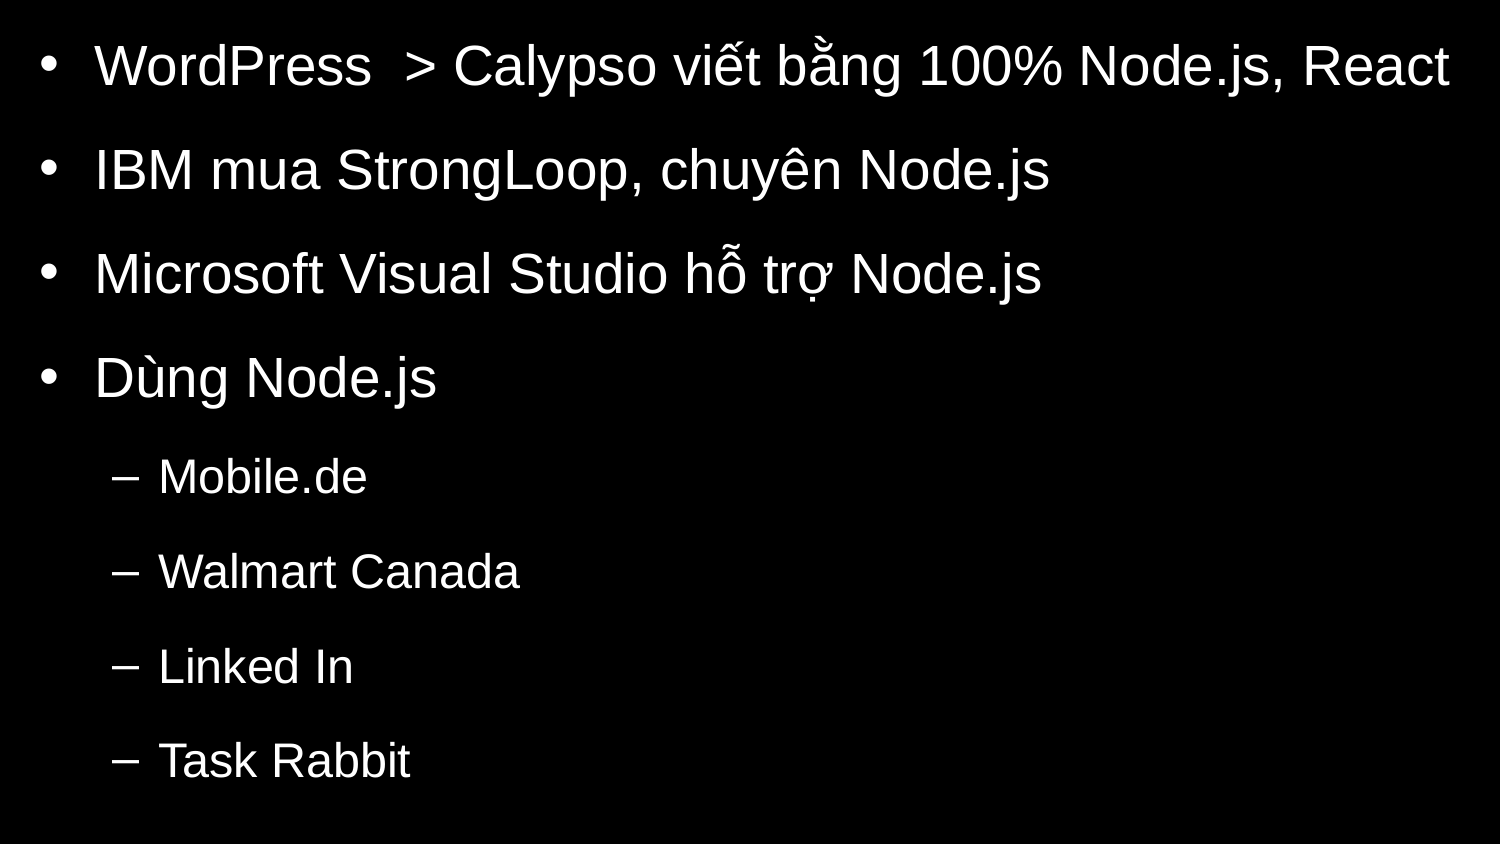

WordPress  > Calypso viết bằng 100% Node.js, React
IBM mua StrongLoop, chuyên Node.js
Microsoft Visual Studio hỗ trợ Node.js
Dùng Node.js
Mobile.de
Walmart Canada
Linked In
Task Rabbit